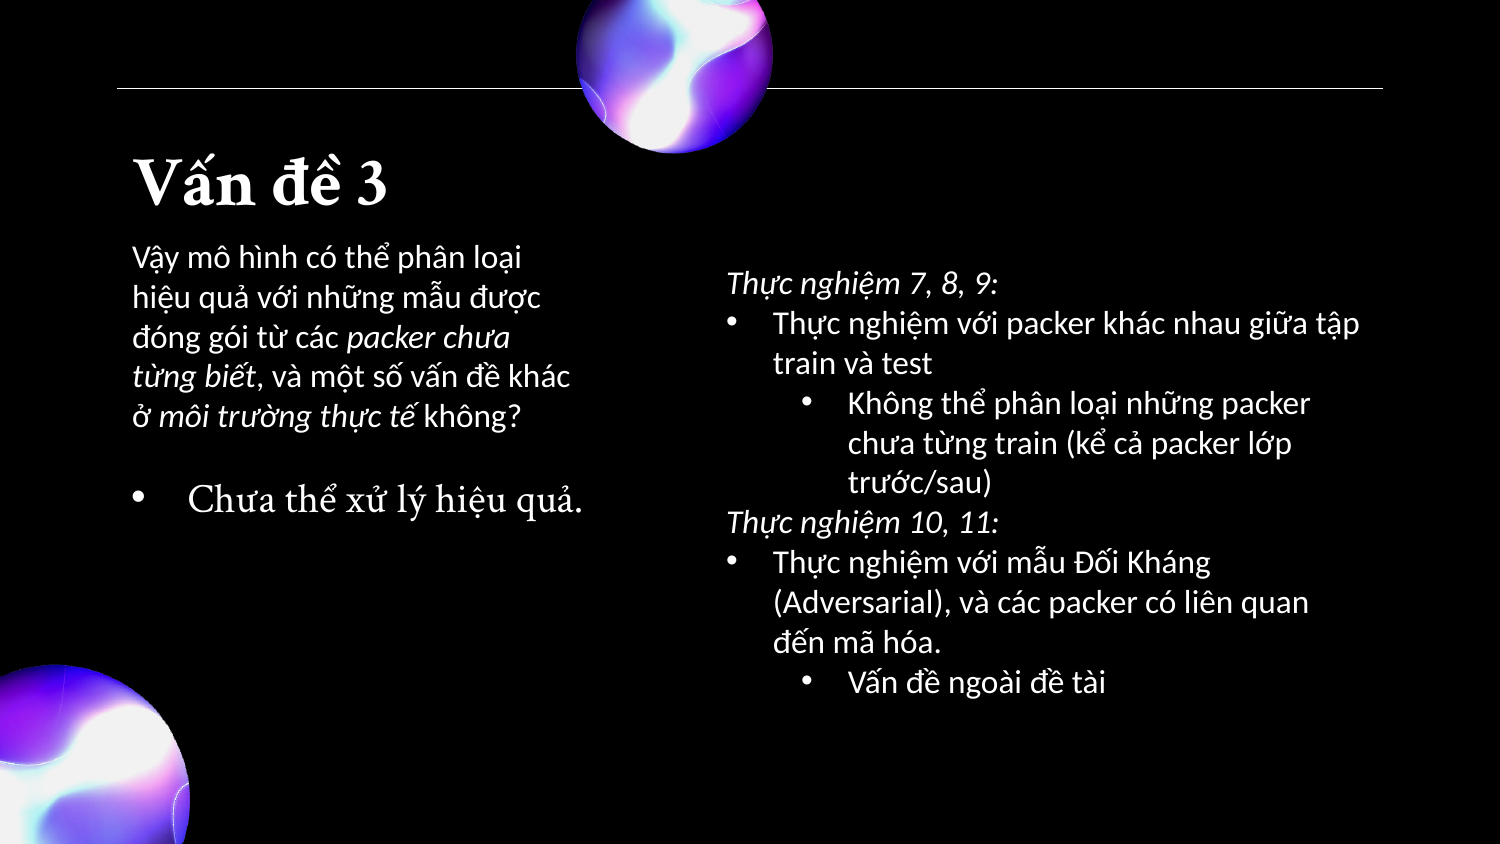

# Vấn đề 3
Vậy mô hình có thể phân loại hiệu quả với những mẫu được đóng gói từ các packer chưa từng biết, và một số vấn đề khác ở môi trường thực tế không?
Thực nghiệm 7, 8, 9:
Thực nghiệm với packer khác nhau giữa tập train và test
Không thể phân loại những packer chưa từng train (kể cả packer lớp trước/sau)
Thực nghiệm 10, 11:
Thực nghiệm với mẫu Đối Kháng (Adversarial), và các packer có liên quan đến mã hóa.
Vấn đề ngoài đề tài
Chưa thể xử lý hiệu quả.